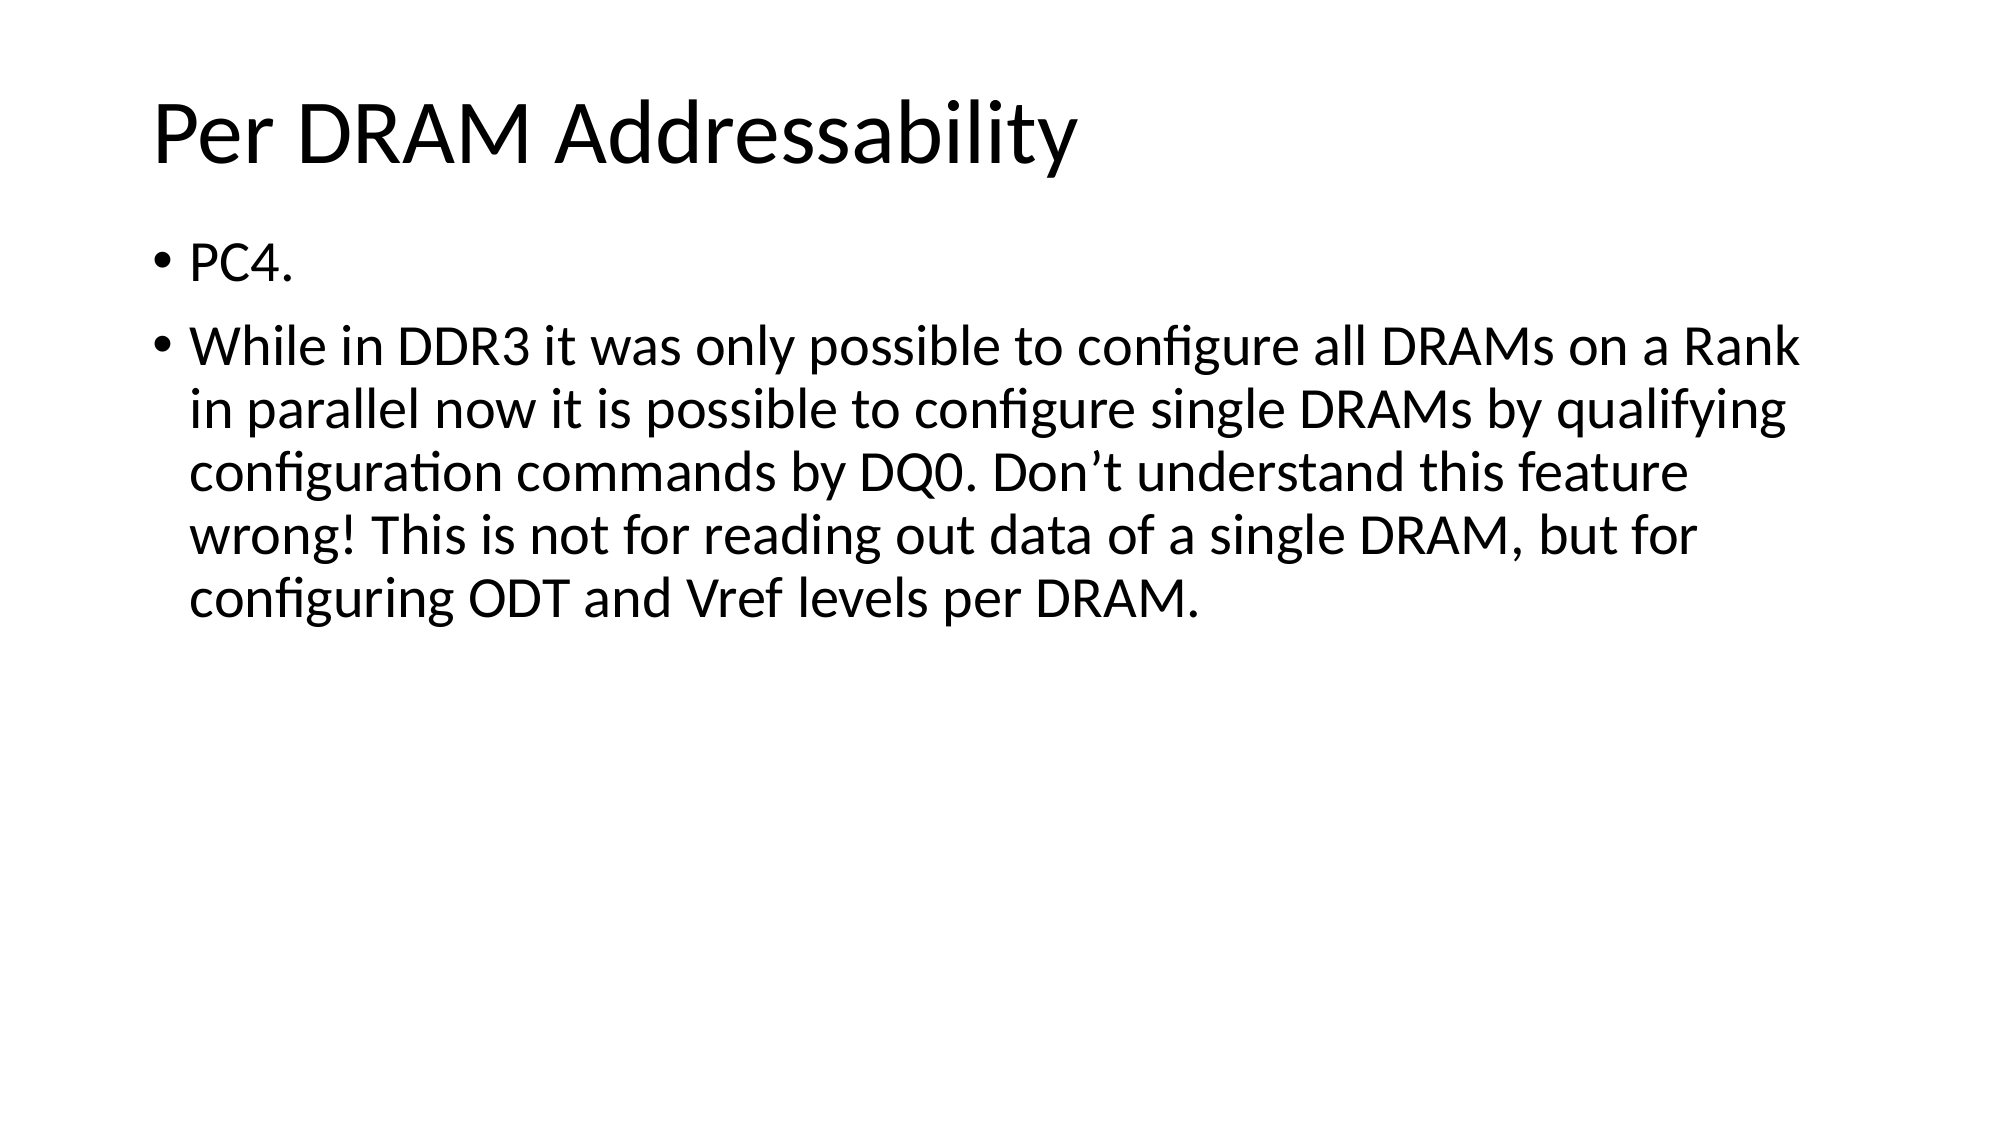

# Per DRAM Addressability
PC4.
While in DDR3 it was only possible to configure all DRAMs on a Rank in parallel now it is possible to configure single DRAMs by qualifying configuration commands by DQ0. Don’t understand this feature wrong! This is not for reading out data of a single DRAM, but for configuring ODT and Vref levels per DRAM.